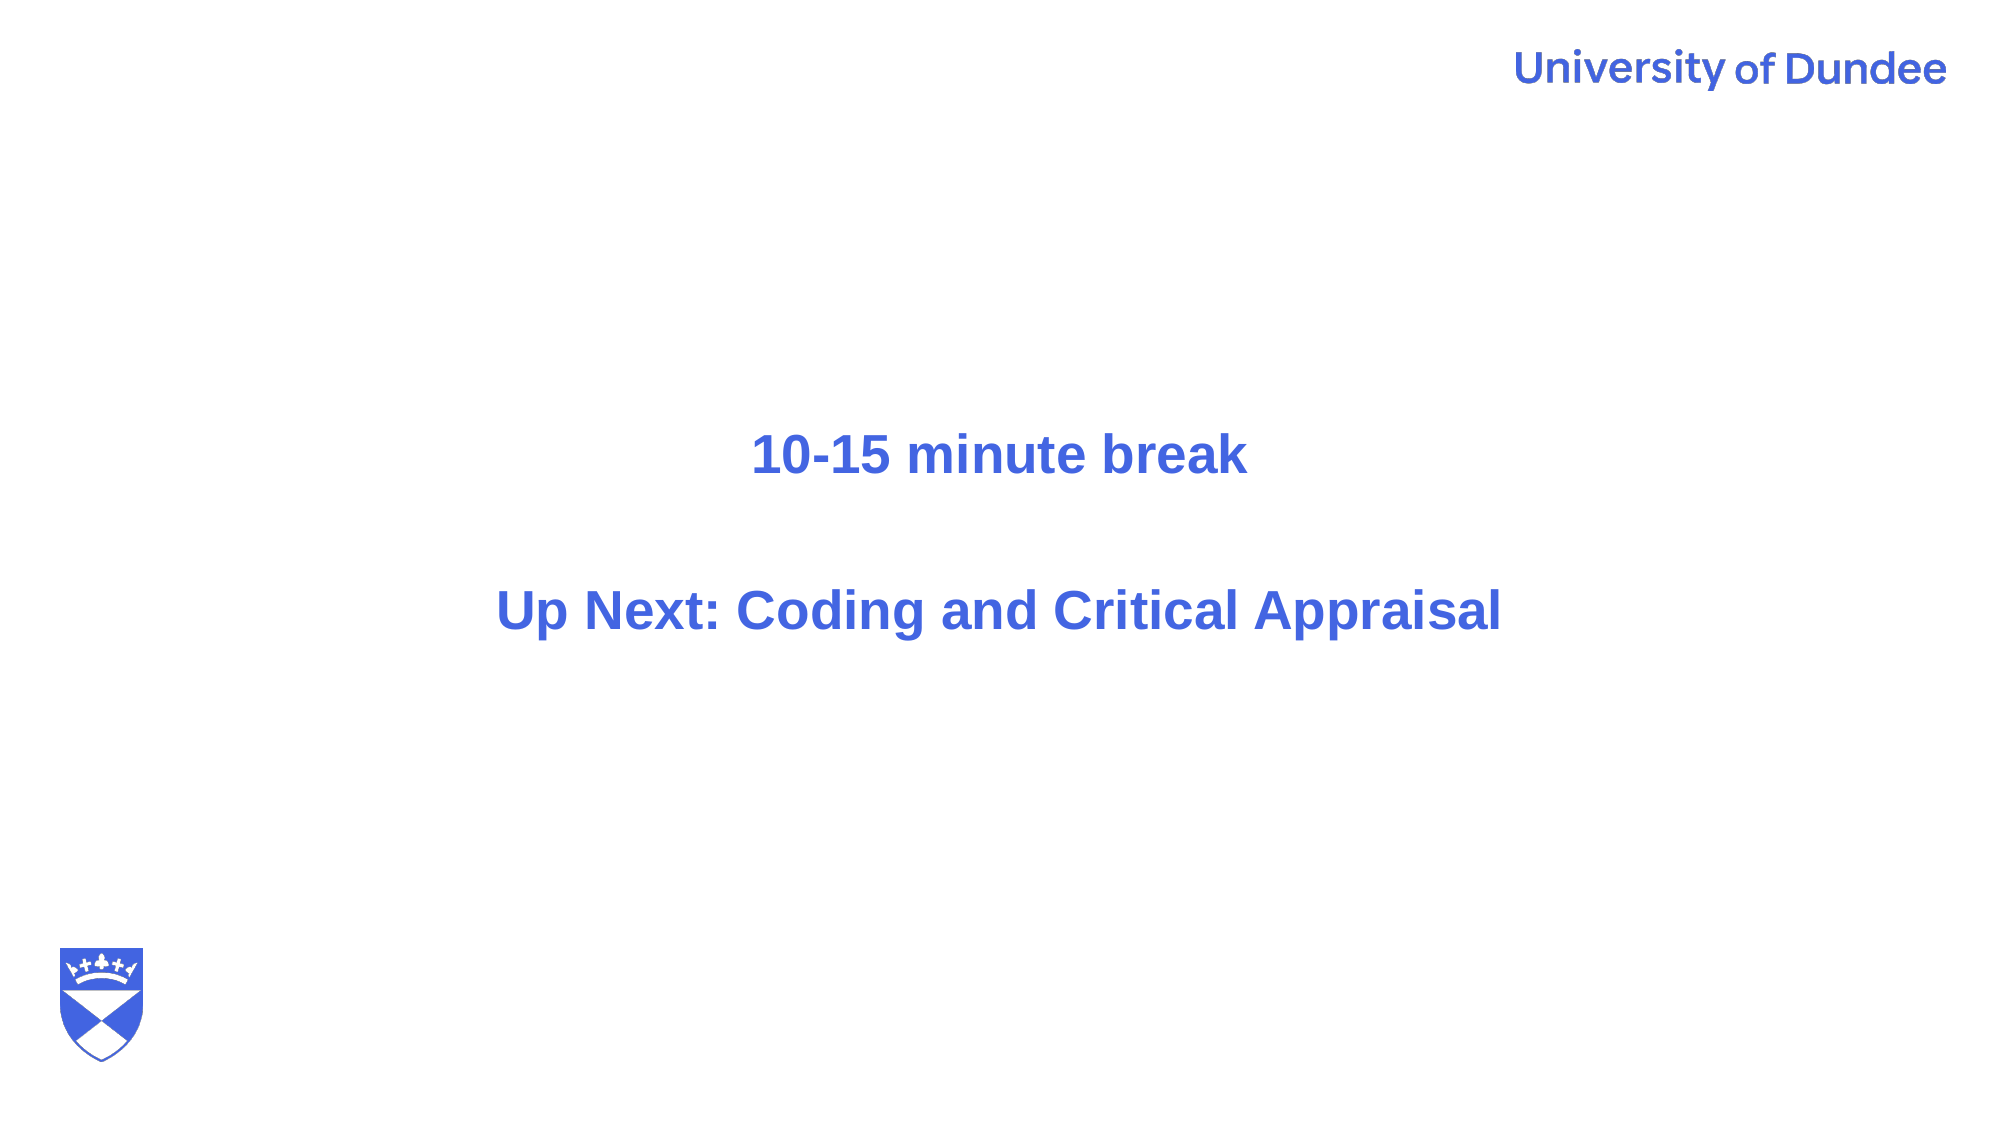

10-15 minute break

Up Next: Coding and Critical Appraisal